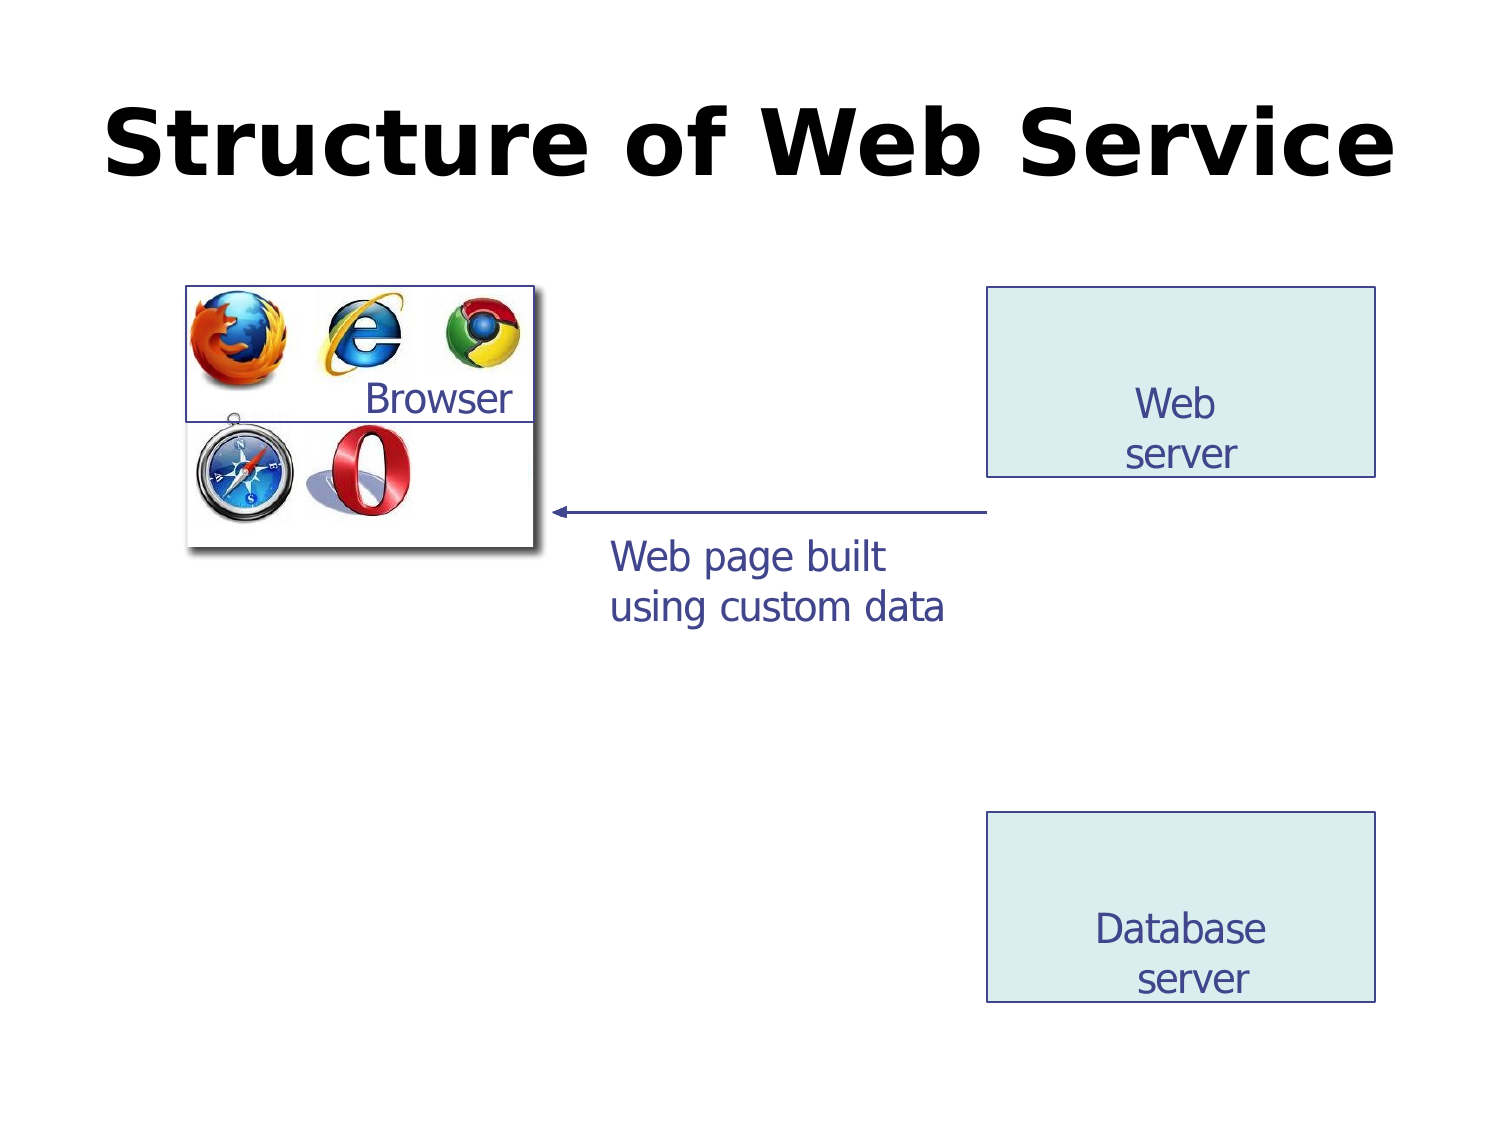

# Structure of Web Service

Browser

Web  server

Web page built
using custom data

Database  server